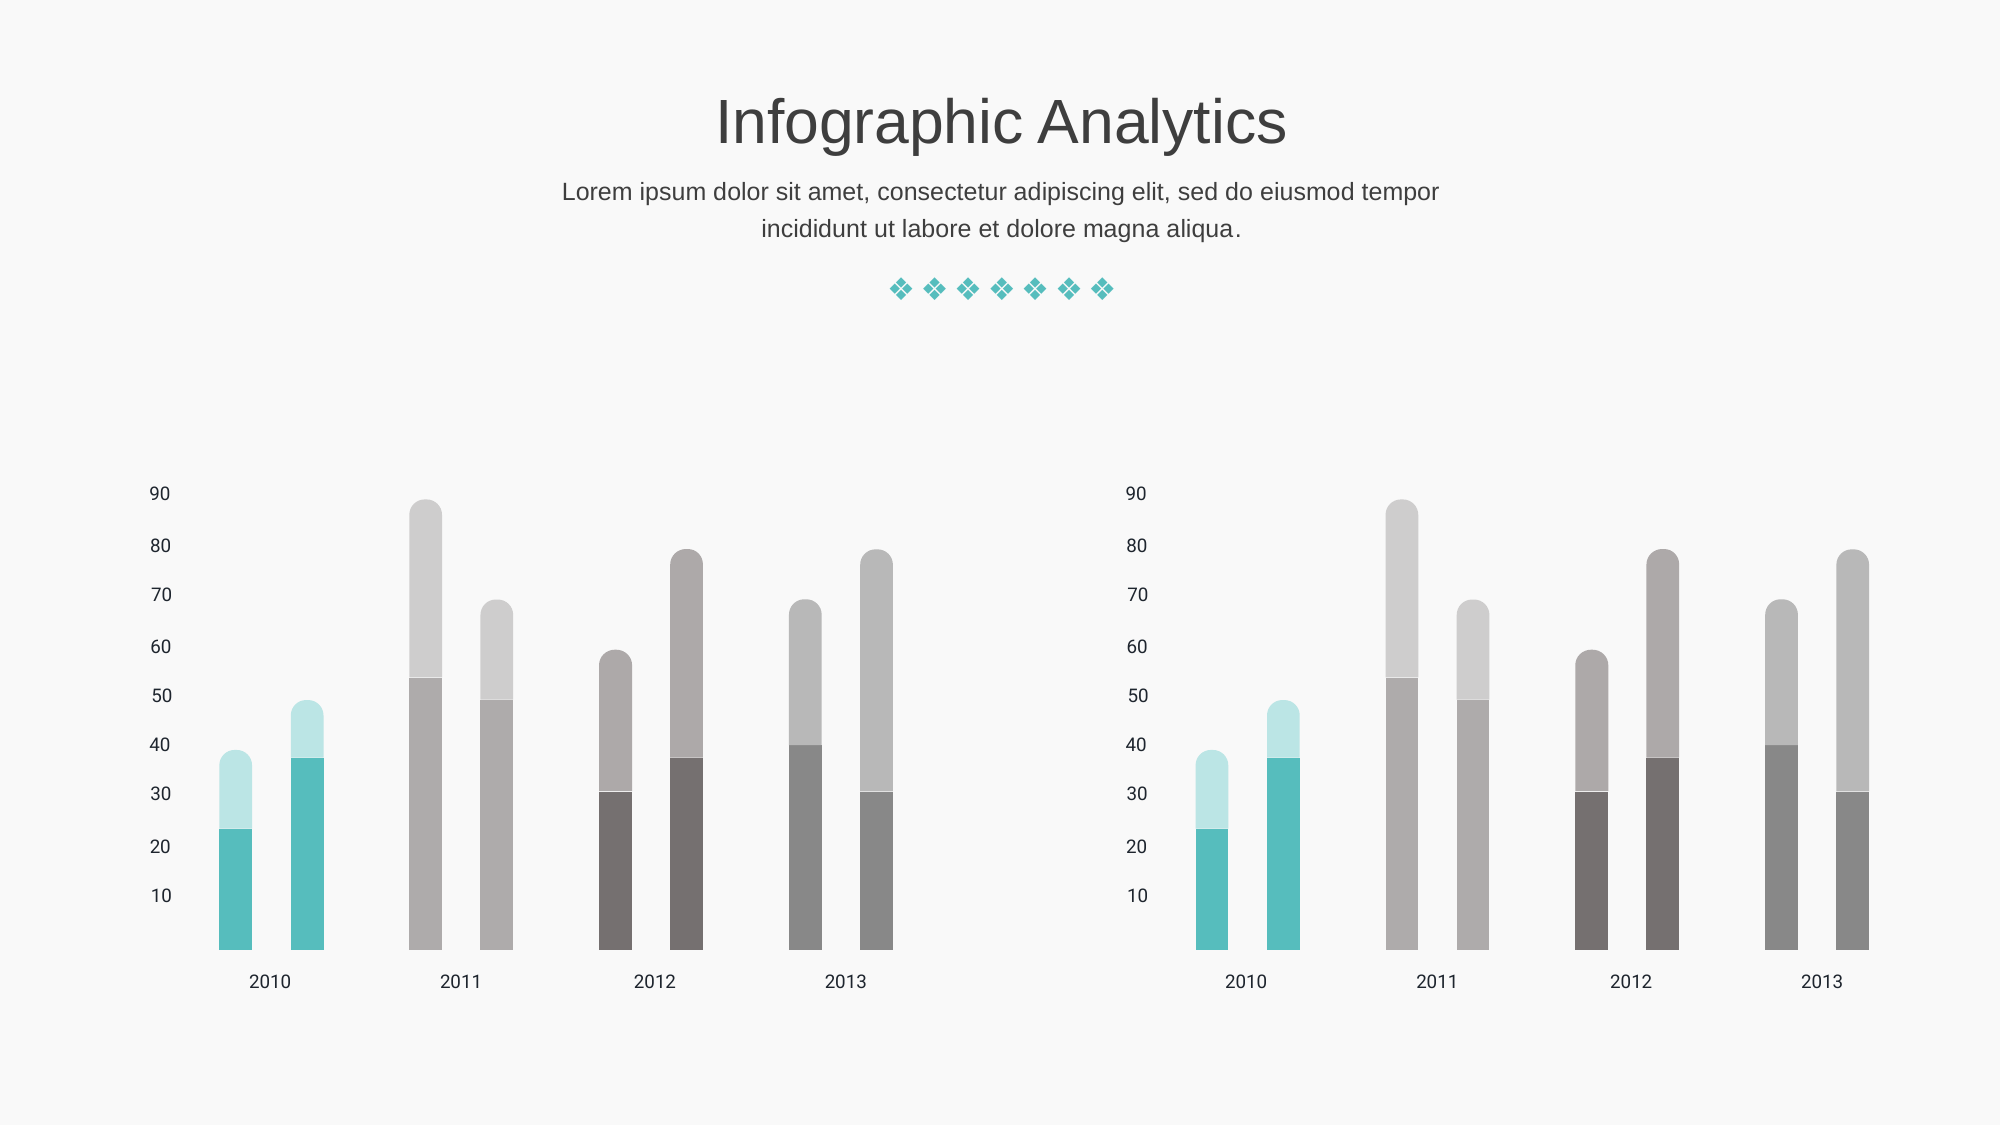

Infographic Analytics
Lorem ipsum dolor sit amet, consectetur adipiscing elit, sed do eiusmod tempor incididunt ut labore et dolore magna aliqua.
❖
❖
❖
❖
❖
❖
❖
90

80

70

60

50

40

30

20

10
2010
2011
2012
2013
90

80

70

60

50

40

30

20

10
2010
2011
2012
2013